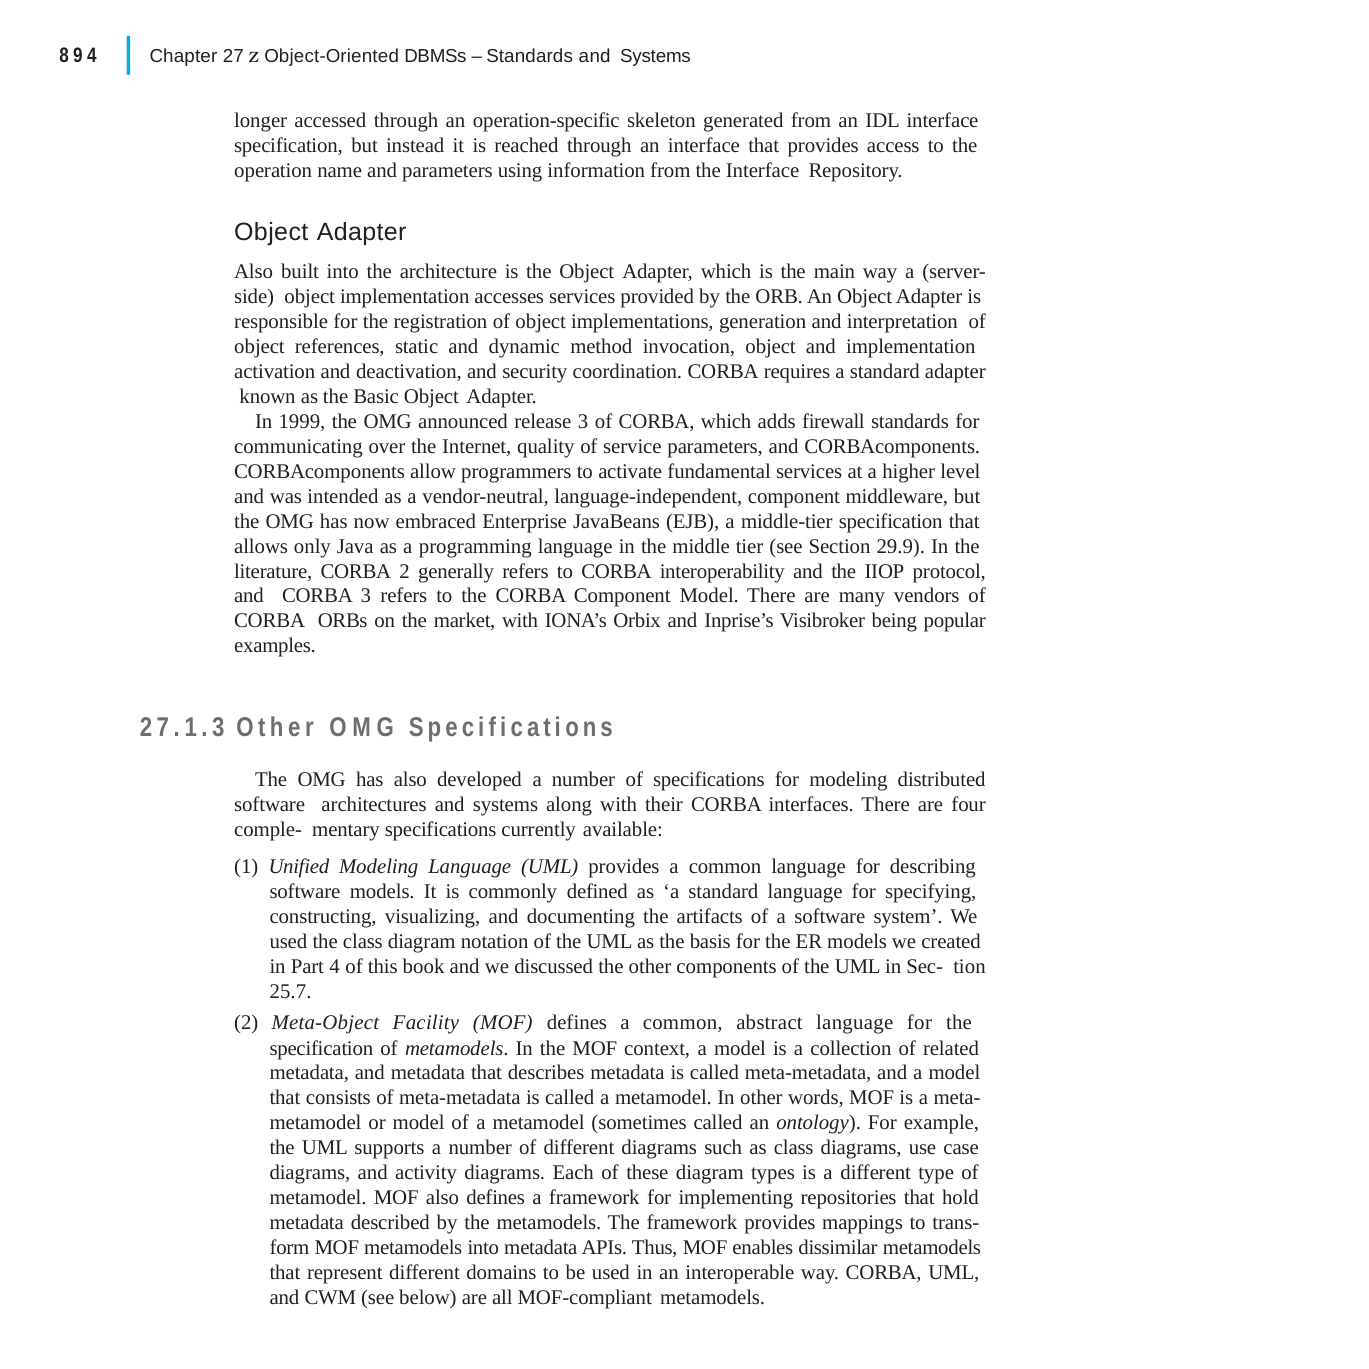

|
894
Chapter 27 z Object-Oriented DBMSs – Standards and Systems
longer accessed through an operation-specific skeleton generated from an IDL interface  specification, but instead it is reached through an interface that provides access to the  operation name and parameters using information from the Interface Repository.

Object Adapter
Also built into the architecture is the Object Adapter, which is the main way a (server-side)  object implementation accesses services provided by the ORB. An Object Adapter is  responsible for the registration of object implementations, generation and interpretation  of object references, static and dynamic method invocation, object and implementation  activation and deactivation, and security coordination. CORBA requires a standard adapter  known as the Basic Object Adapter.
In 1999, the OMG announced release 3 of CORBA, which adds firewall standards for  communicating over the Internet, quality of service parameters, and CORBAcomponents.  CORBAcomponents allow programmers to activate fundamental services at a higher level  and was intended as a vendor-neutral, language-independent, component middleware, but  the OMG has now embraced Enterprise JavaBeans (EJB), a middle-tier specification that  allows only Java as a programming language in the middle tier (see Section 29.9). In the  literature, CORBA 2 generally refers to CORBA interoperability and the IIOP protocol, and  CORBA 3 refers to the CORBA Component Model. There are many vendors of CORBA  ORBs on the market, with IONA’s Orbix and Inprise’s Visibroker being popular examples.

27.1.3	Other OMG Specifications
The OMG has also developed a number of specifications for modeling distributed software  architectures and systems along with their CORBA interfaces. There are four comple-  mentary specifications currently available:
(1) Unified Modeling Language (UML) provides a common language for describing  software models. It is commonly defined as ‘a standard language for specifying,  constructing, visualizing, and documenting the artifacts of a software system’. We  used the class diagram notation of the UML as the basis for the ER models we created  in Part 4 of this book and we discussed the other components of the UML in Sec-  tion 25.7.
(2) Meta-Object Facility (MOF) defines a common, abstract language for the  specification of metamodels. In the MOF context, a model is a collection of related  metadata, and metadata that describes metadata is called meta-metadata, and a model  that consists of meta-metadata is called a metamodel. In other words, MOF is a meta-  metamodel or model of a metamodel (sometimes called an ontology). For example,  the UML supports a number of different diagrams such as class diagrams, use case  diagrams, and activity diagrams. Each of these diagram types is a different type of  metamodel. MOF also defines a framework for implementing repositories that hold  metadata described by the metamodels. The framework provides mappings to trans-  form MOF metamodels into metadata APIs. Thus, MOF enables dissimilar metamodels  that represent different domains to be used in an interoperable way. CORBA, UML,  and CWM (see below) are all MOF-compliant metamodels.